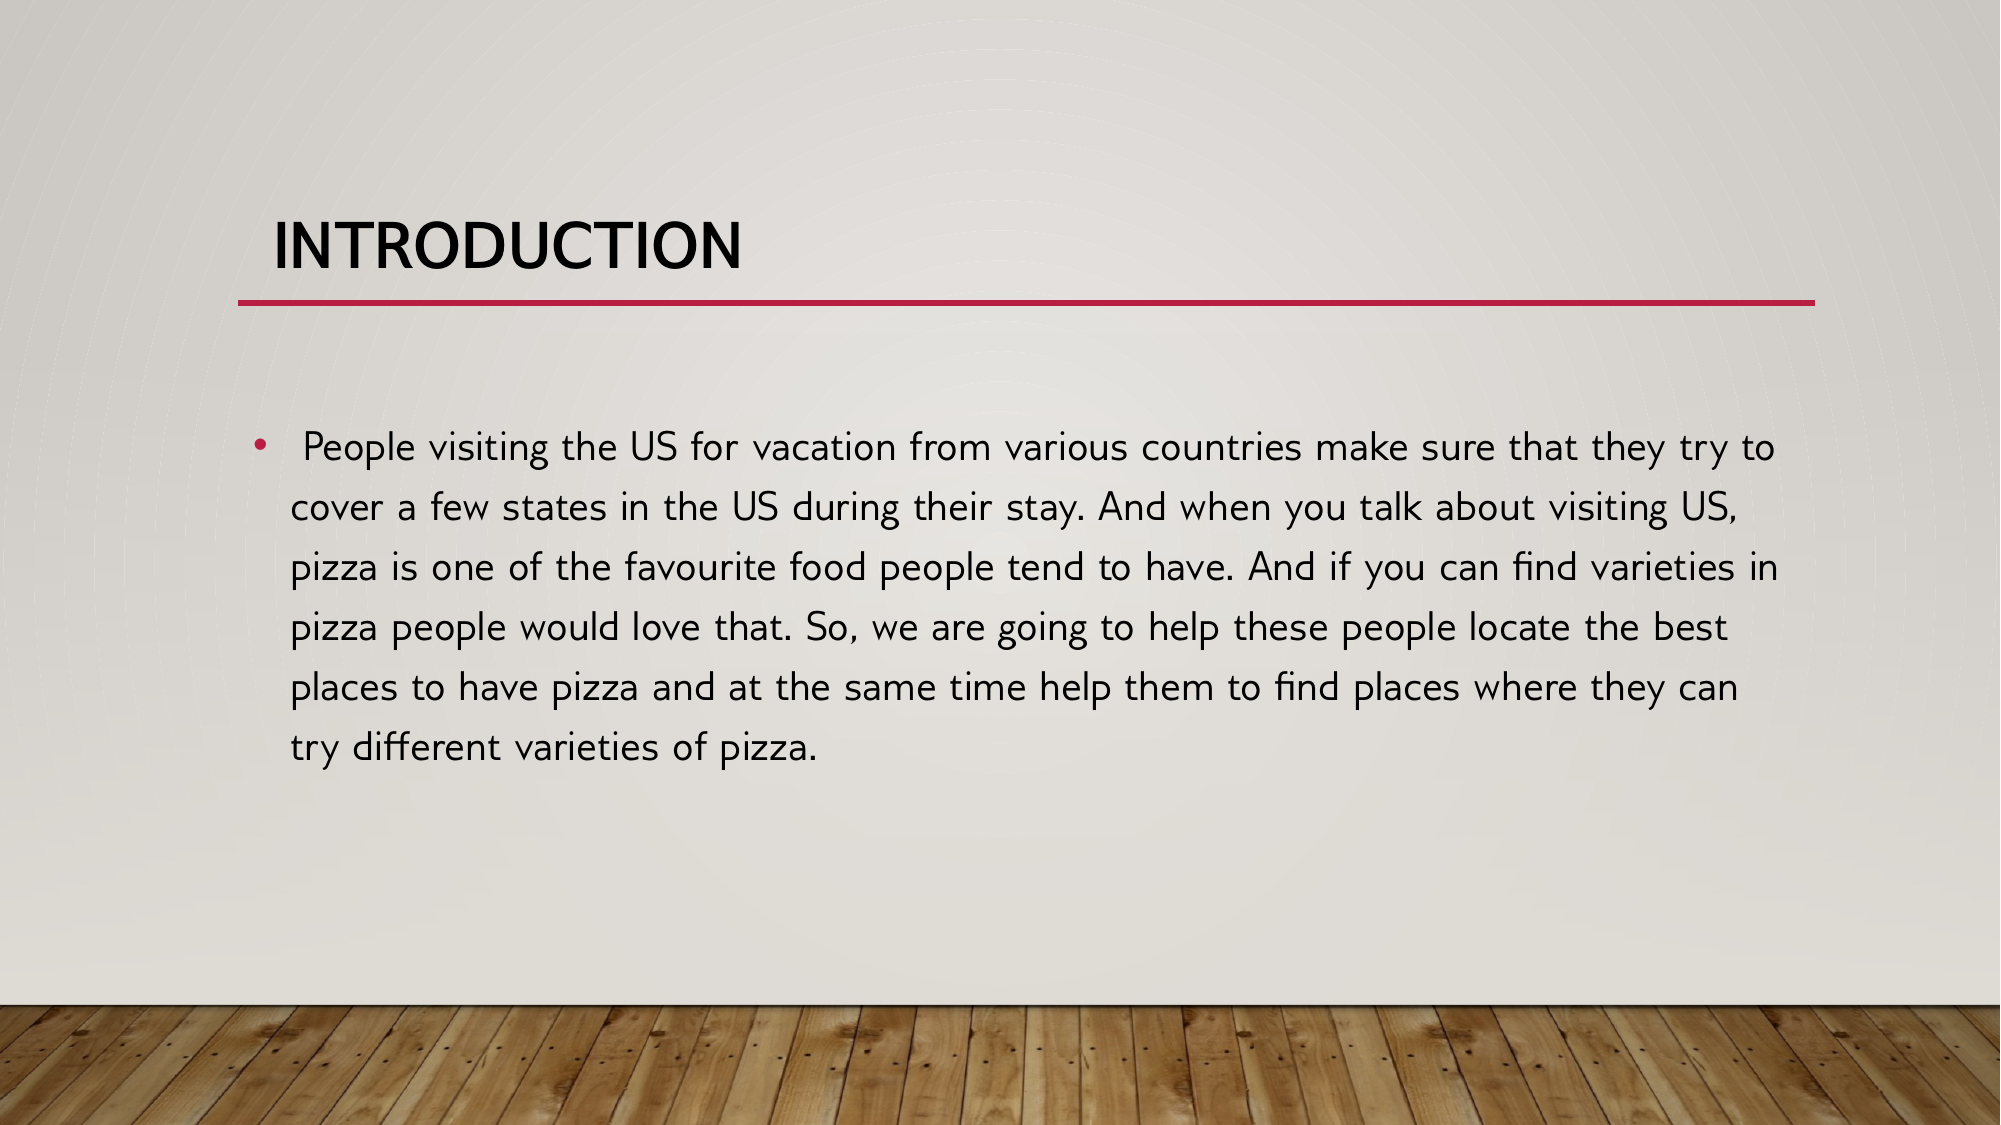

# Introduction

 People visiting the US for vacation from various countries make sure that they try to cover a few states in the US during their stay. And when you talk about visiting US, pizza is one of the favourite food people tend to have. And if you can find varieties in pizza people would love that. So, we are going to help these people locate the best places to have pizza and at the same time help them to find places where they can try different varieties of pizza.